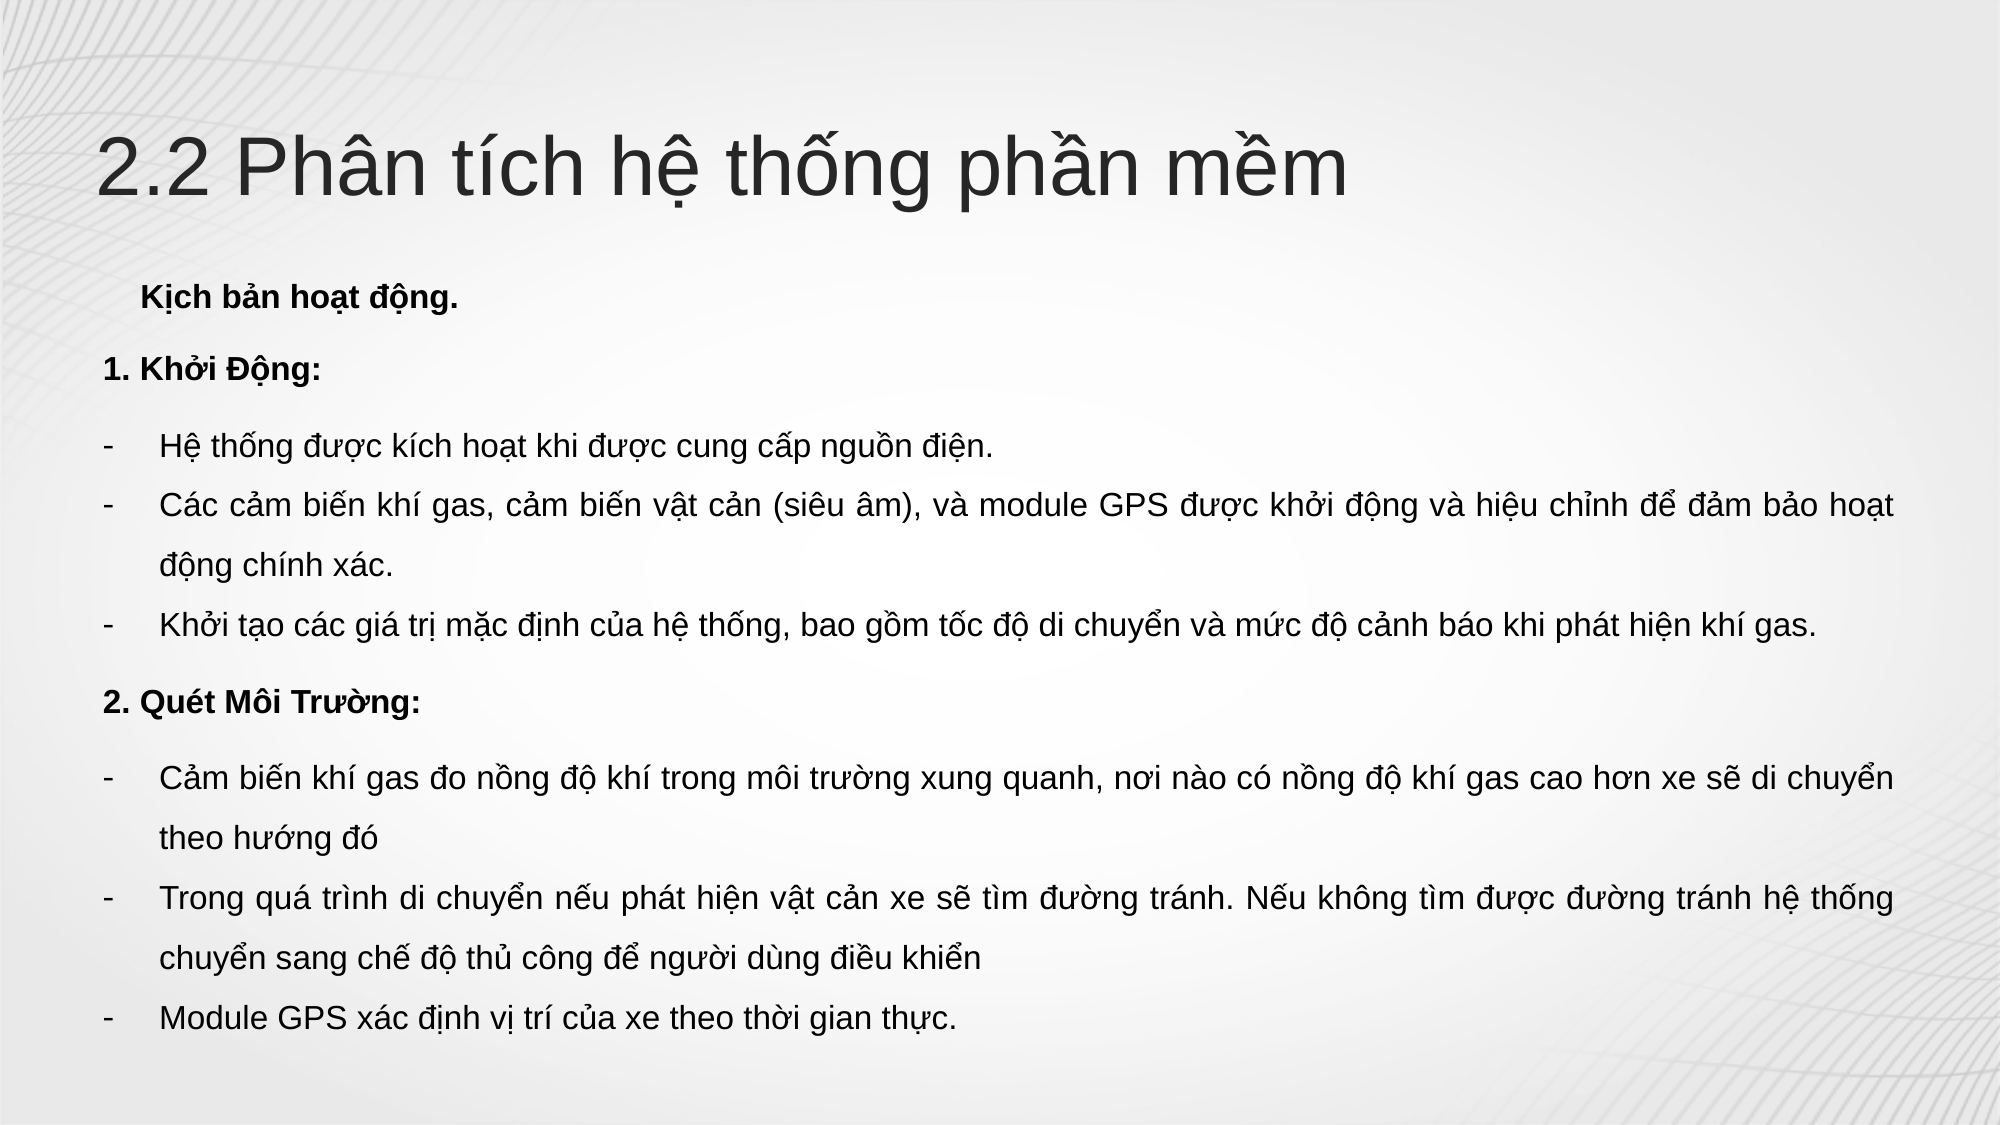

2.2 Phân tích hệ thống phần mềm
Kịch bản hoạt động.
1. Khởi Động:
Hệ thống được kích hoạt khi được cung cấp nguồn điện.
Các cảm biến khí gas, cảm biến vật cản (siêu âm), và module GPS được khởi động và hiệu chỉnh để đảm bảo hoạt động chính xác.
Khởi tạo các giá trị mặc định của hệ thống, bao gồm tốc độ di chuyển và mức độ cảnh báo khi phát hiện khí gas.
2. Quét Môi Trường:
Cảm biến khí gas đo nồng độ khí trong môi trường xung quanh, nơi nào có nồng độ khí gas cao hơn xe sẽ di chuyển theo hướng đó
Trong quá trình di chuyển nếu phát hiện vật cản xe sẽ tìm đường tránh. Nếu không tìm được đường tránh hệ thống chuyển sang chế độ thủ công để người dùng điều khiển
Module GPS xác định vị trí của xe theo thời gian thực.